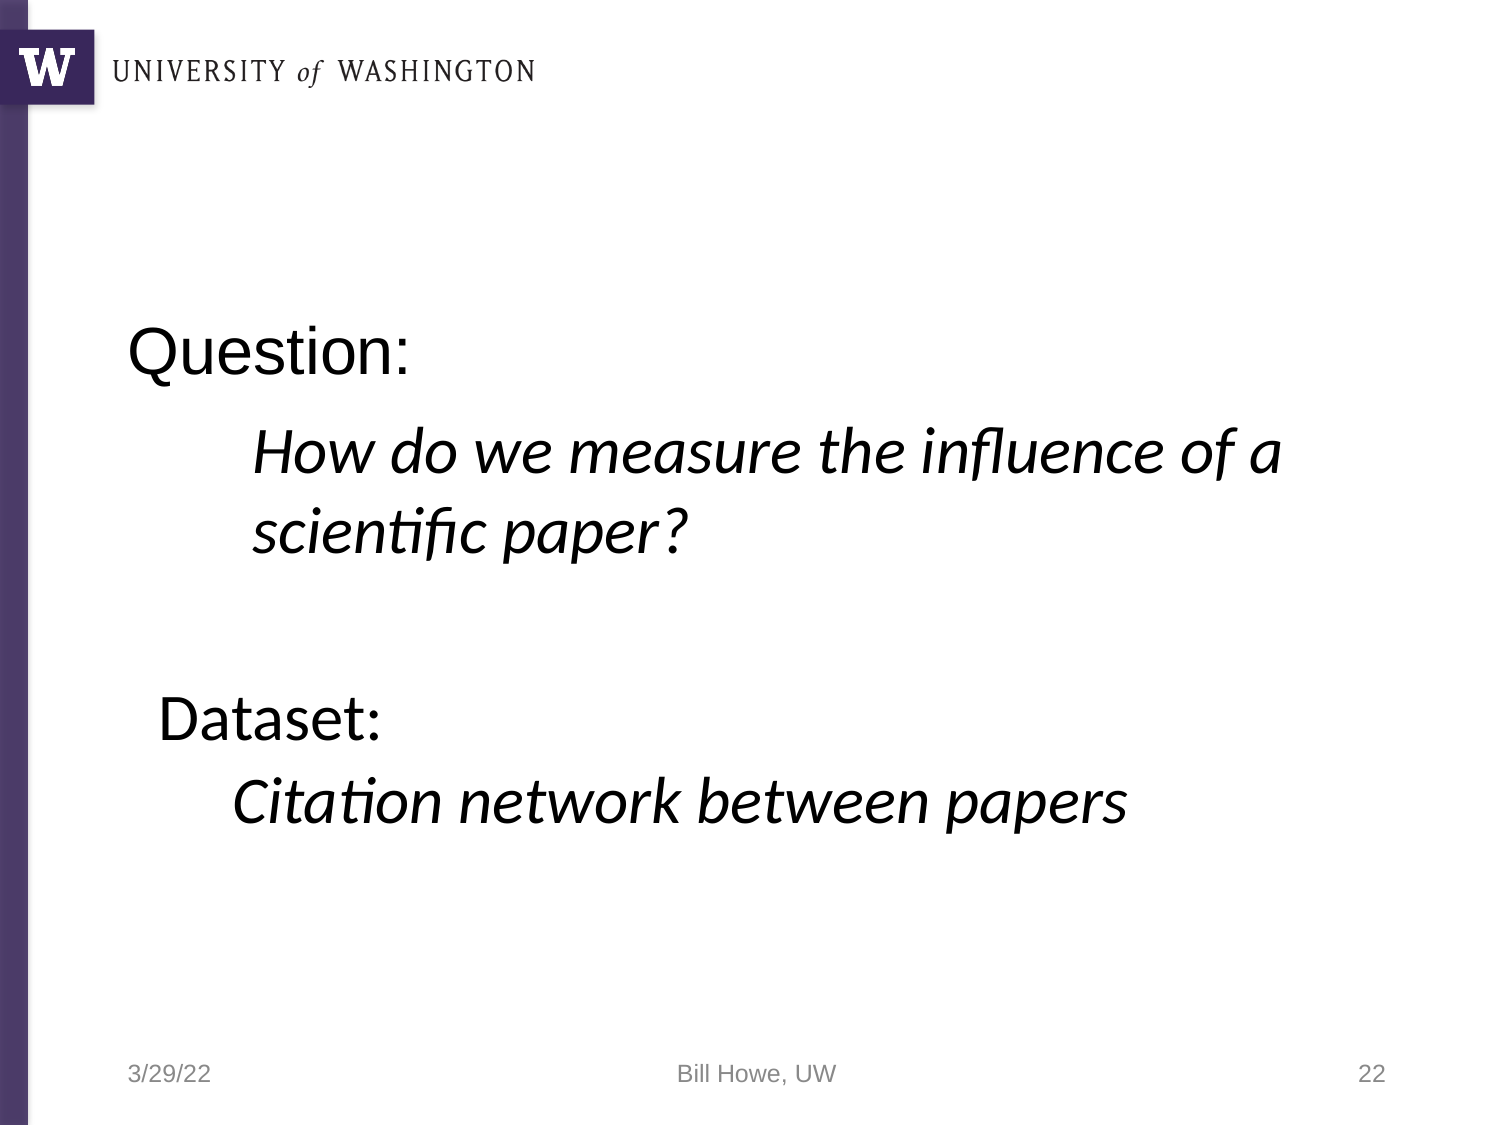

Question:

How do we measure the influence of a scientific paper?

Dataset:
Citation network between papers
3/29/22
Bill Howe, UW
22